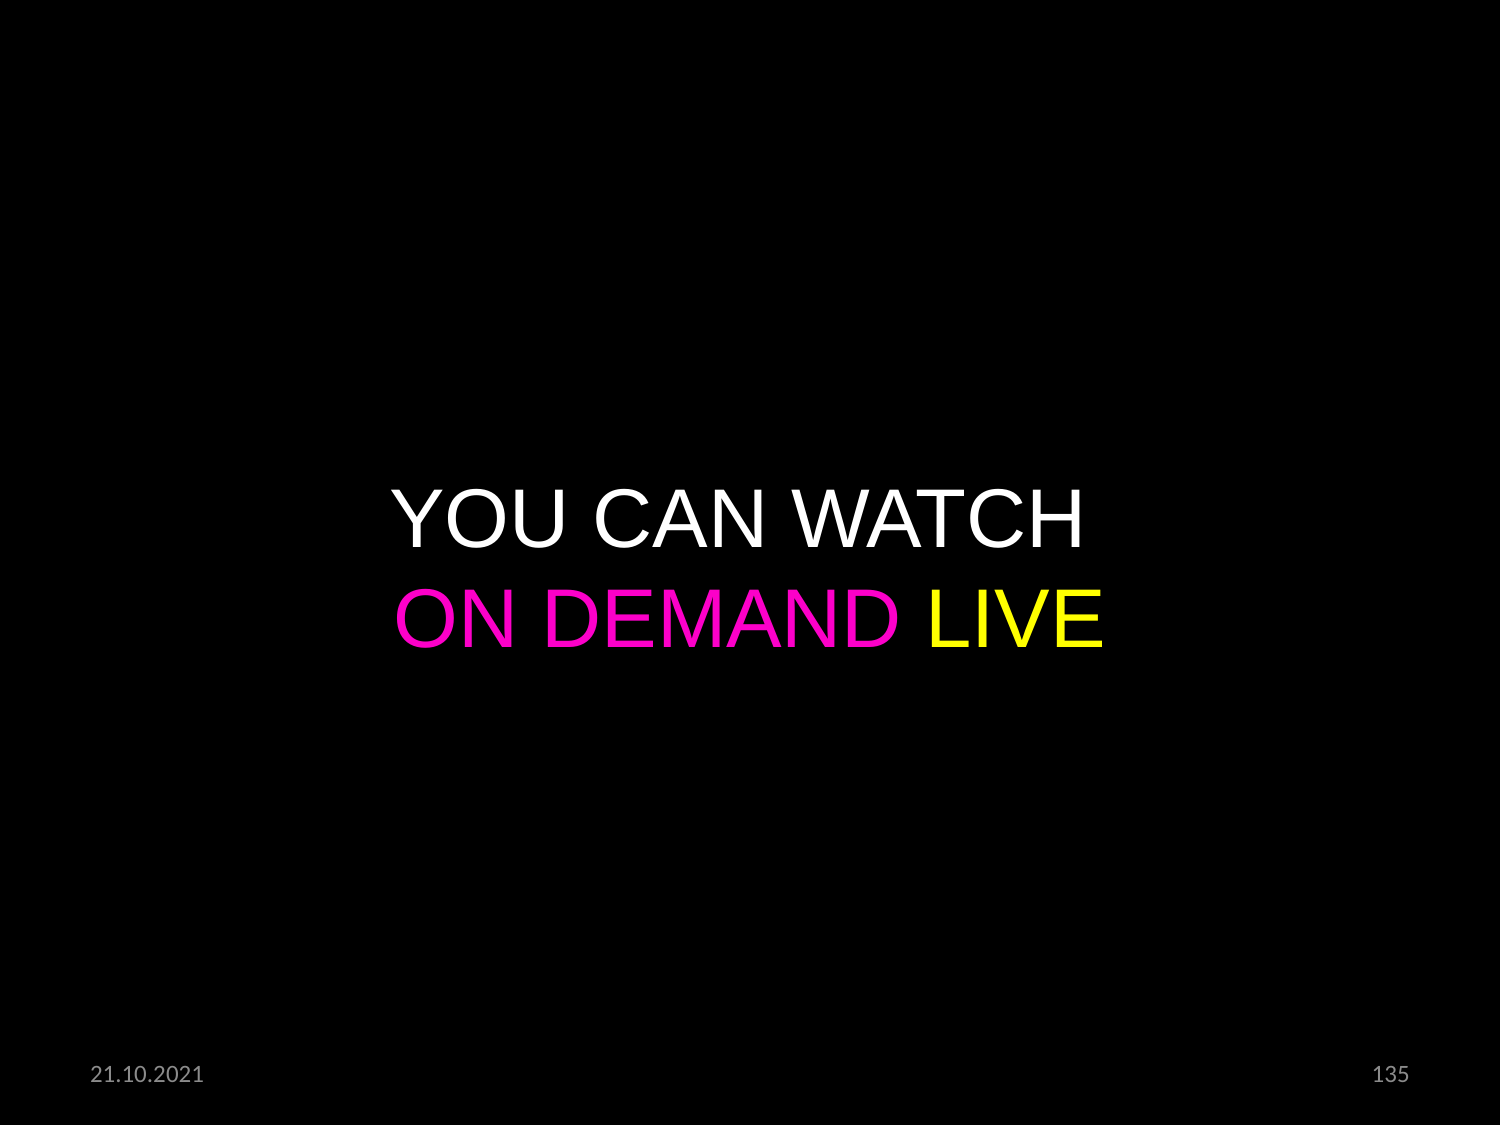

YOU CAN WATCH
ON DEMAND LIVE
21.10.2021
135